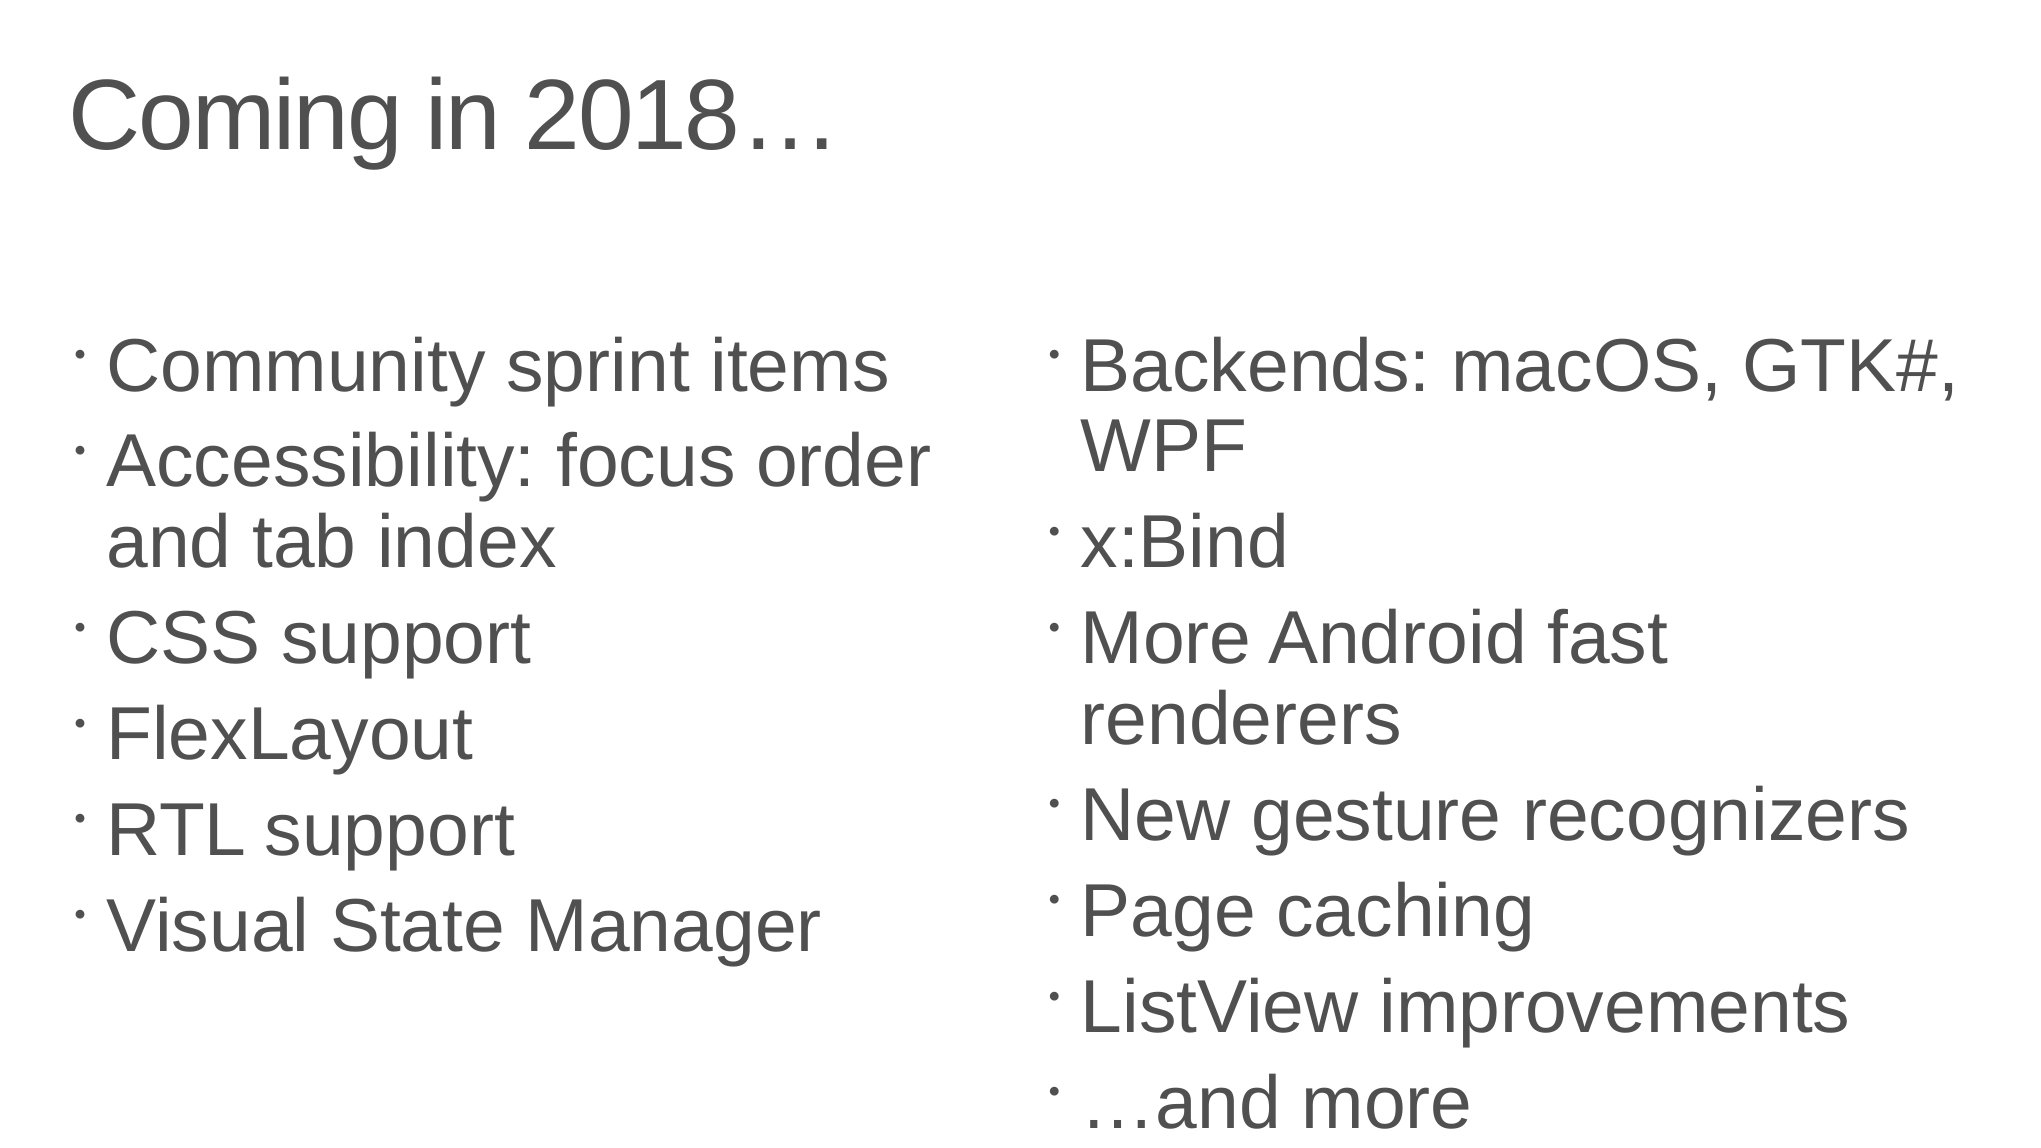

# Coming in 2018…
Community sprint items
Accessibility: focus order and tab index
CSS support
FlexLayout
RTL support
Visual State Manager
Backends: macOS, GTK#, WPF
x:Bind
More Android fast renderers
New gesture recognizers
Page caching
ListView improvements
…and more